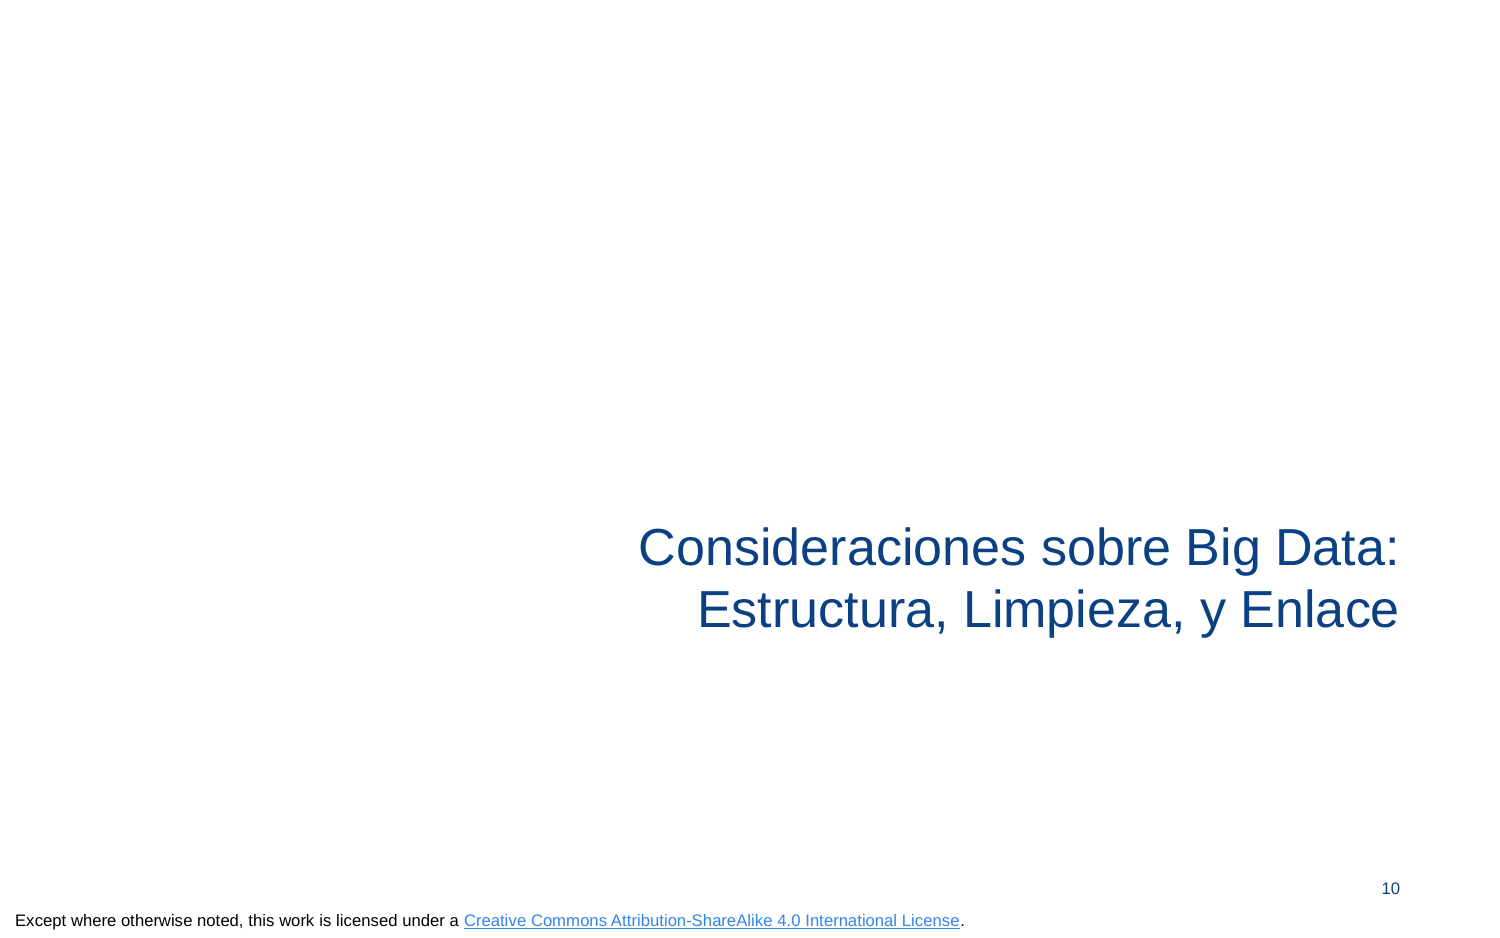

# Consideraciones sobre Big Data: Estructura, Limpieza, y Enlace

10